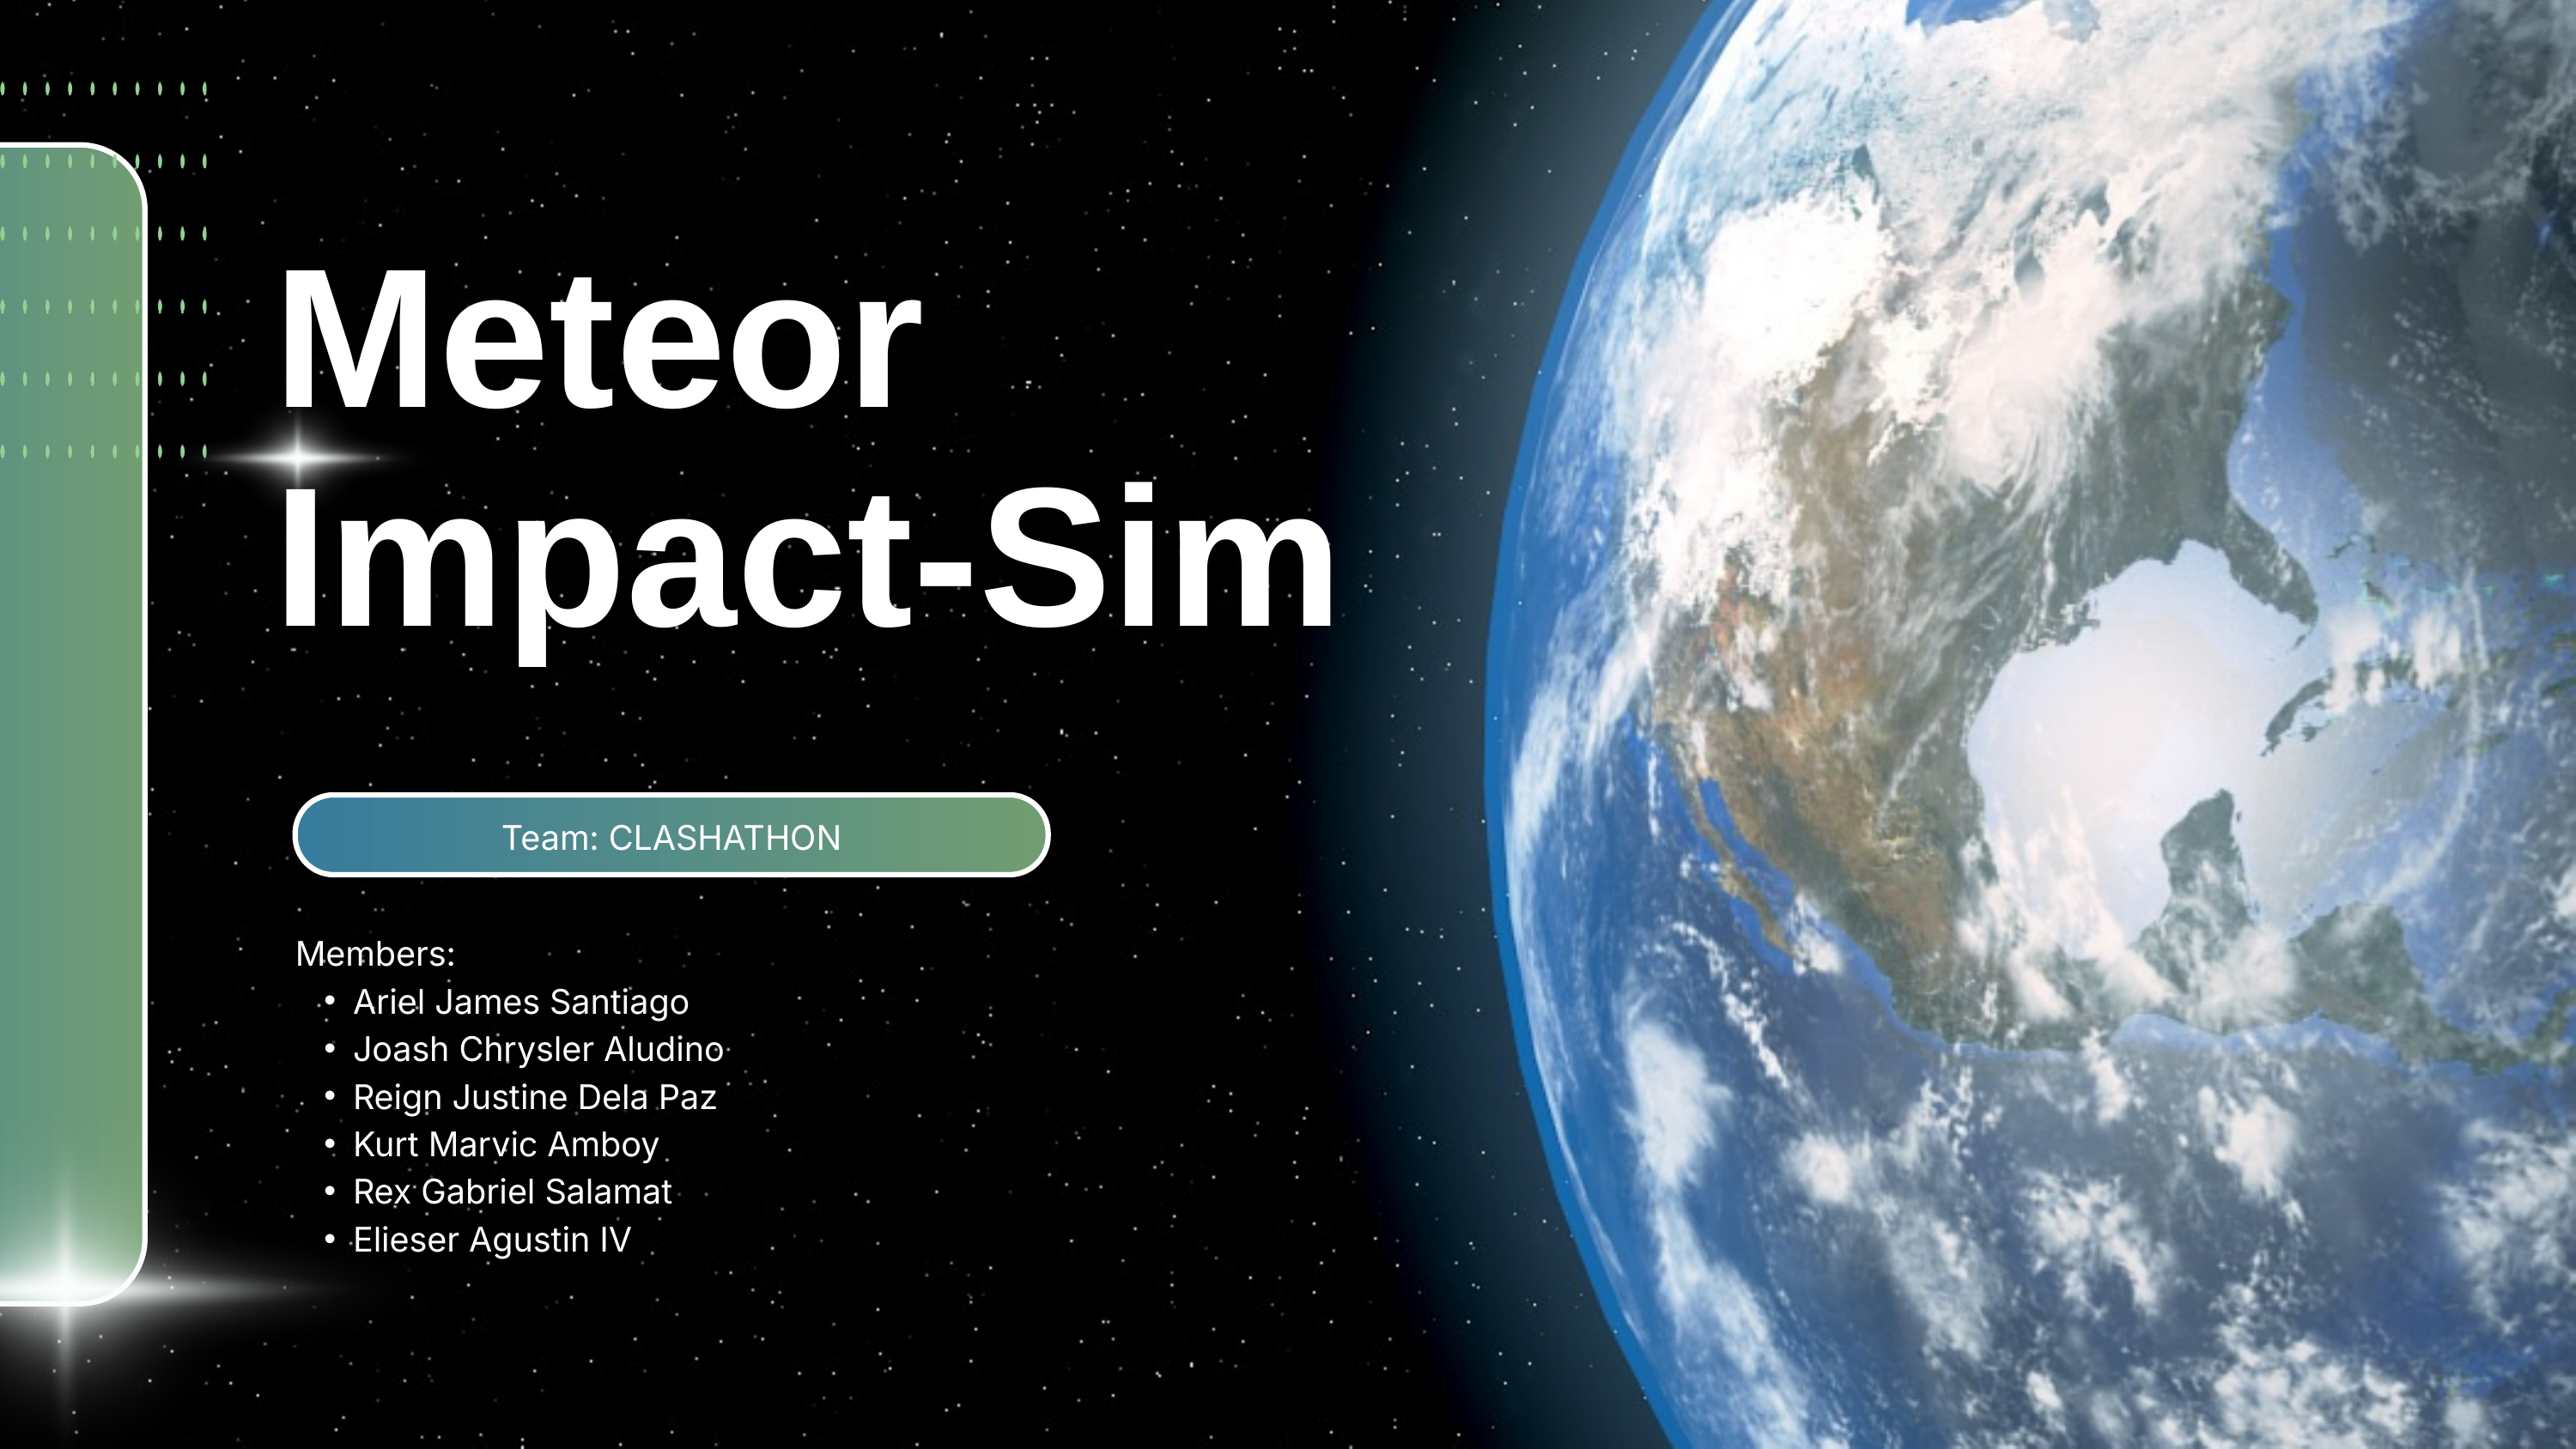

Meteor
Impact-Sim

Team: CLASHATHON
Members:
Ariel James Santiago
Joash Chrysler Aludino
Reign Justine Dela Paz
Kurt Marvic Amboy
Rex Gabriel Salamat
Elieser Agustin IV